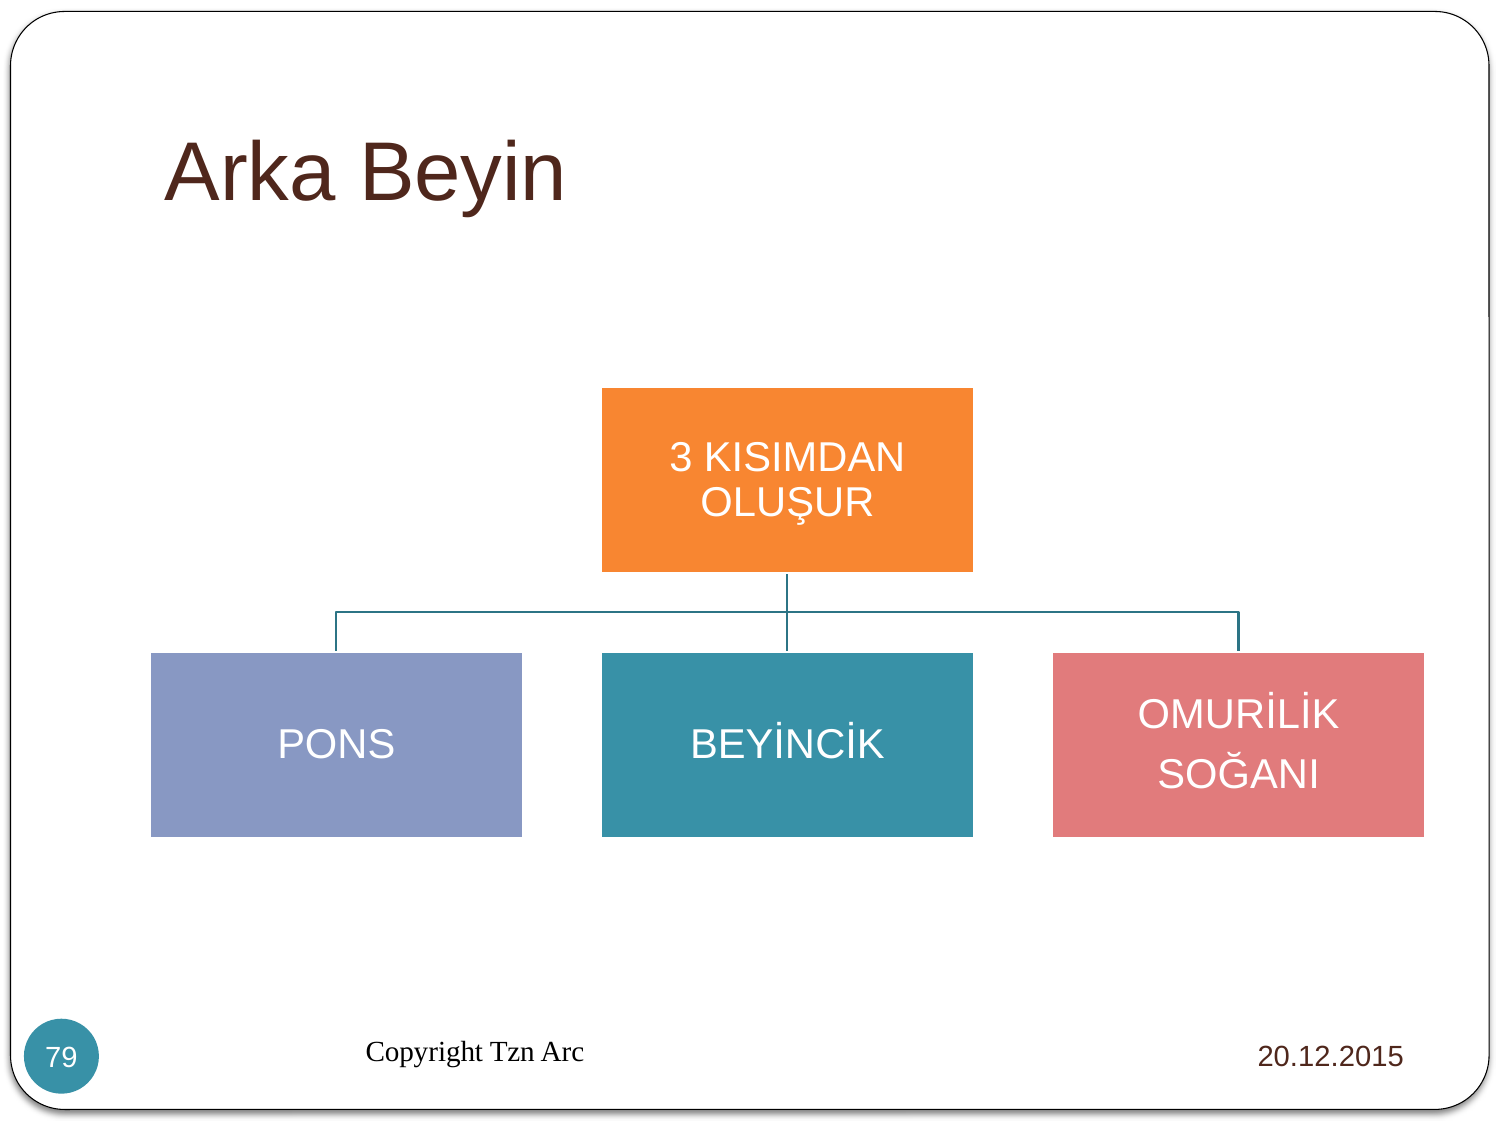

# Arka Beyin
3 KISIMDAN OLUŞUR
PONS
BEYİNCİK
OMURİLİK
SOĞANI
Copyright Tzn Arc
20.12.2015
79